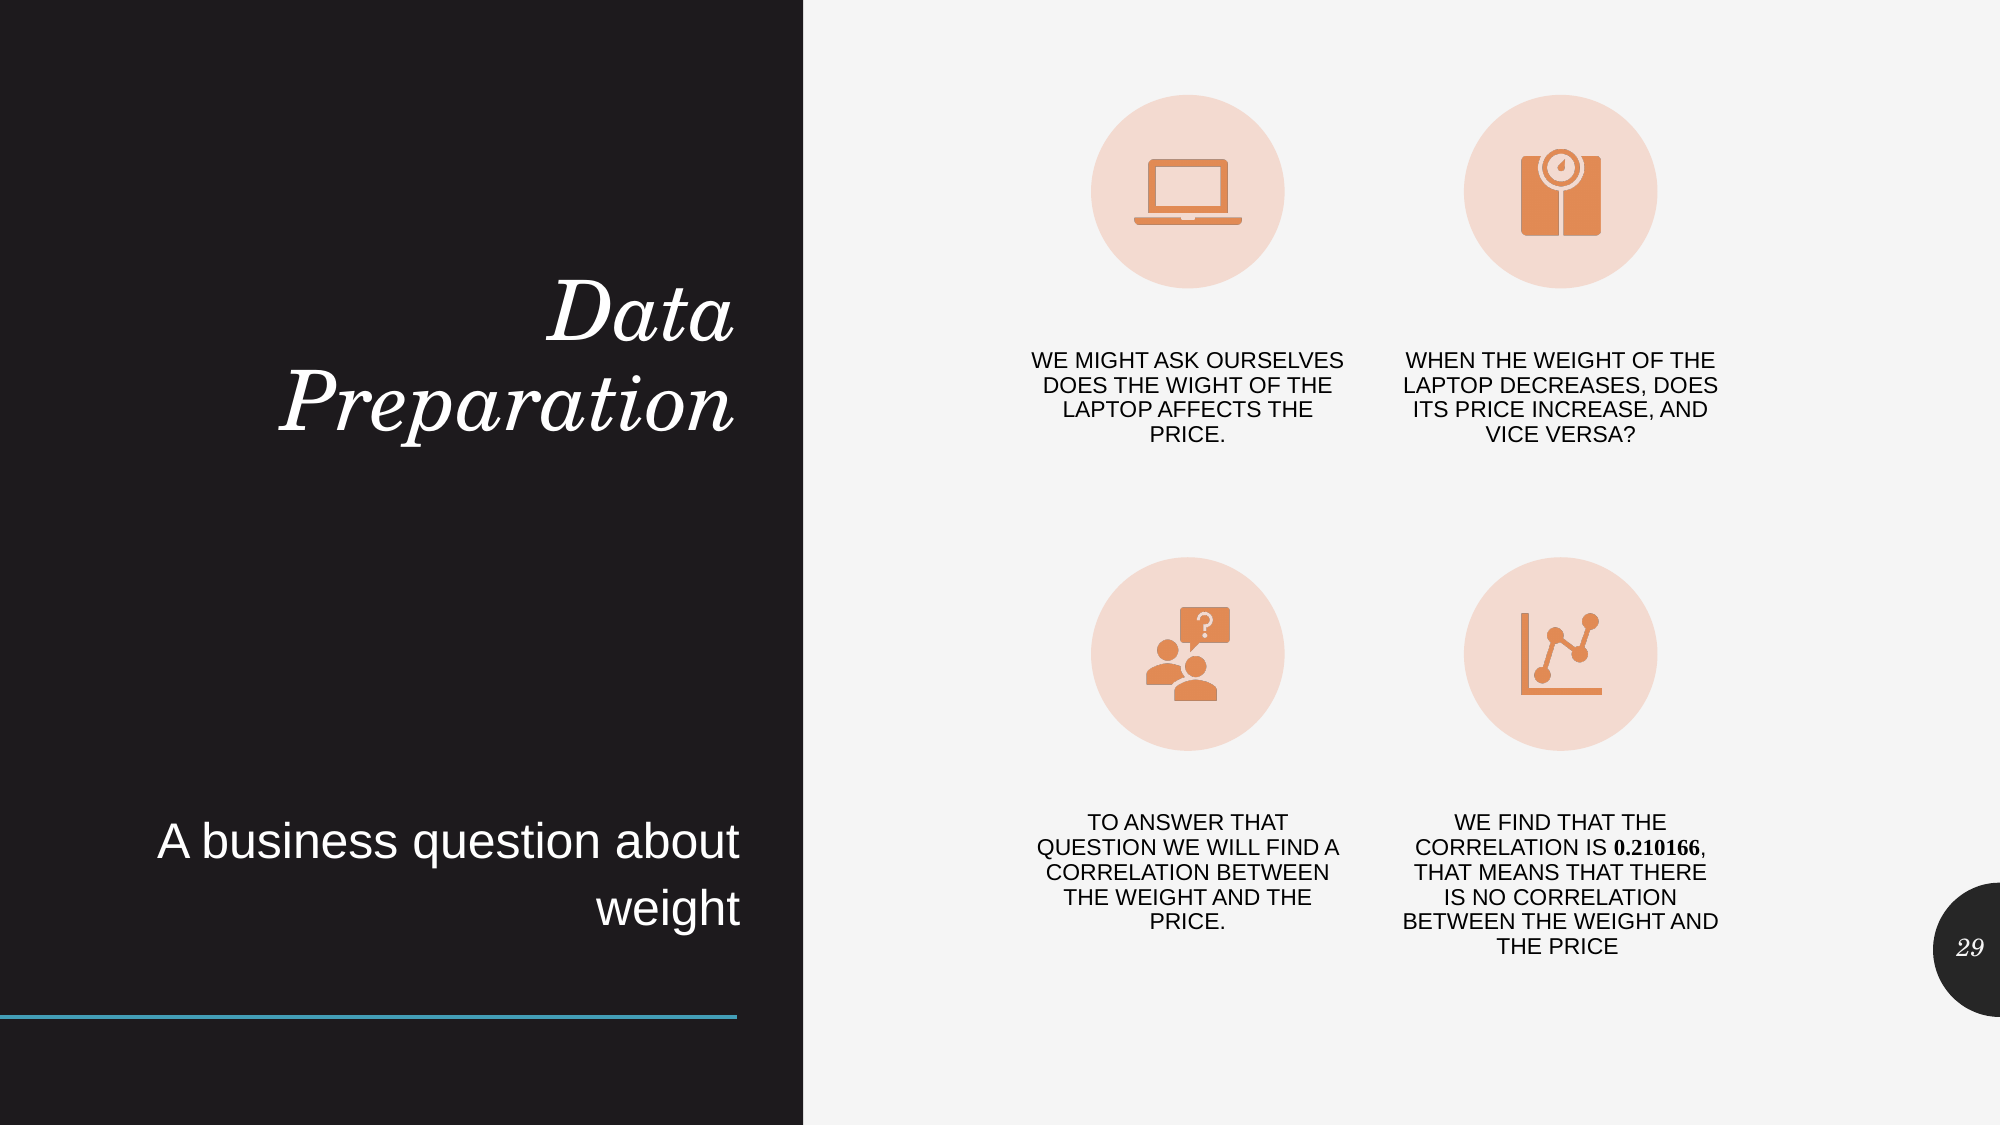

# Data Preparation
We might ask ourselves does the wight of the laptop affects the price.
When the weight of the laptop decreases, does its price increase, and vice versa?
To answer that question we will find a correlation between the weight and the price.
We find that the correlation is 0.210166, that means that there is no correlation between the weight and the price
A business question about weight
29